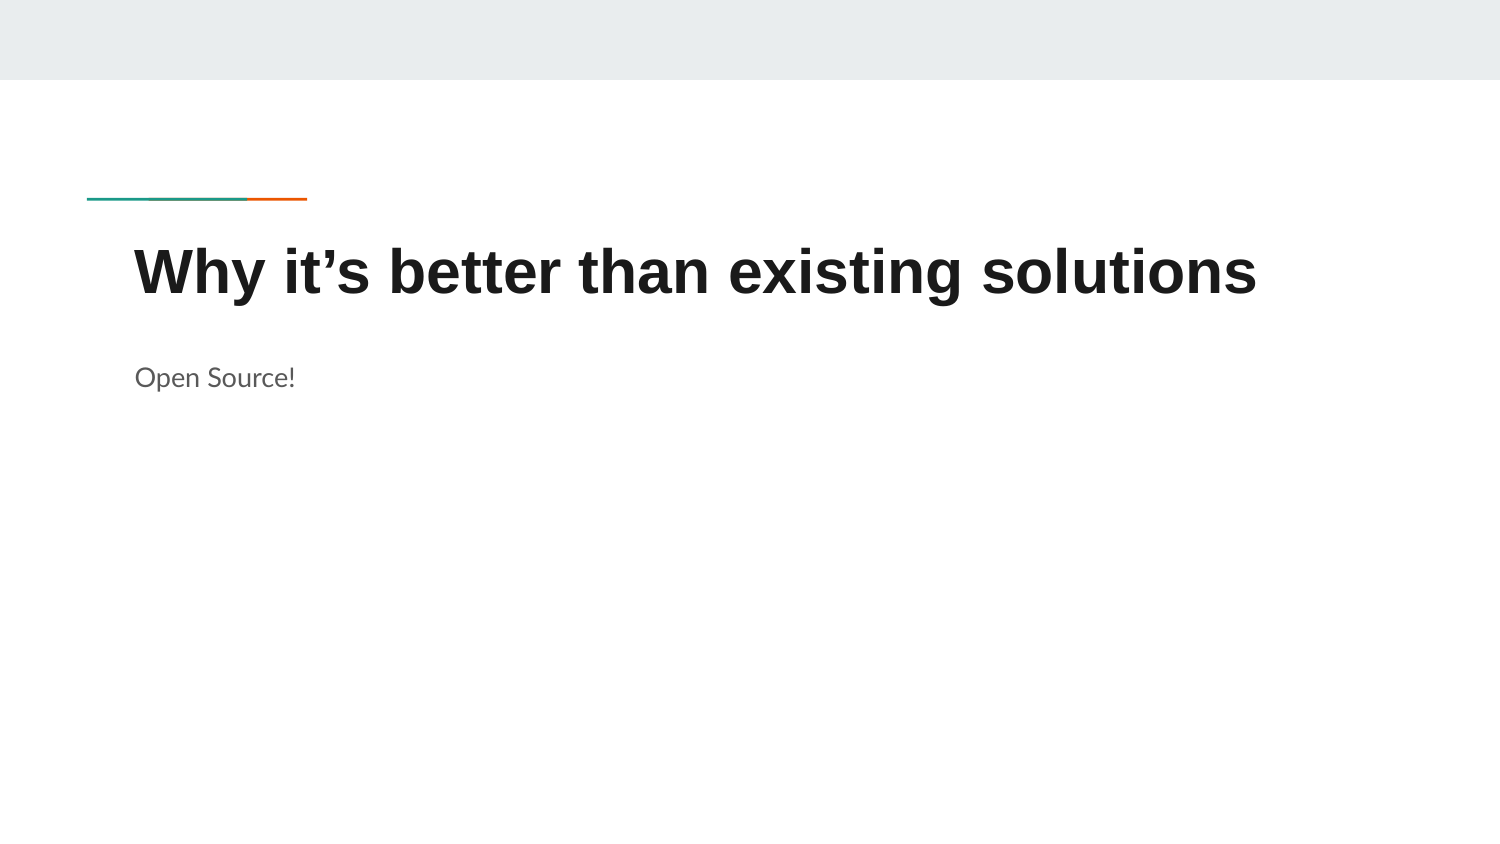

# Why it’s better than existing solutions
Open Source!